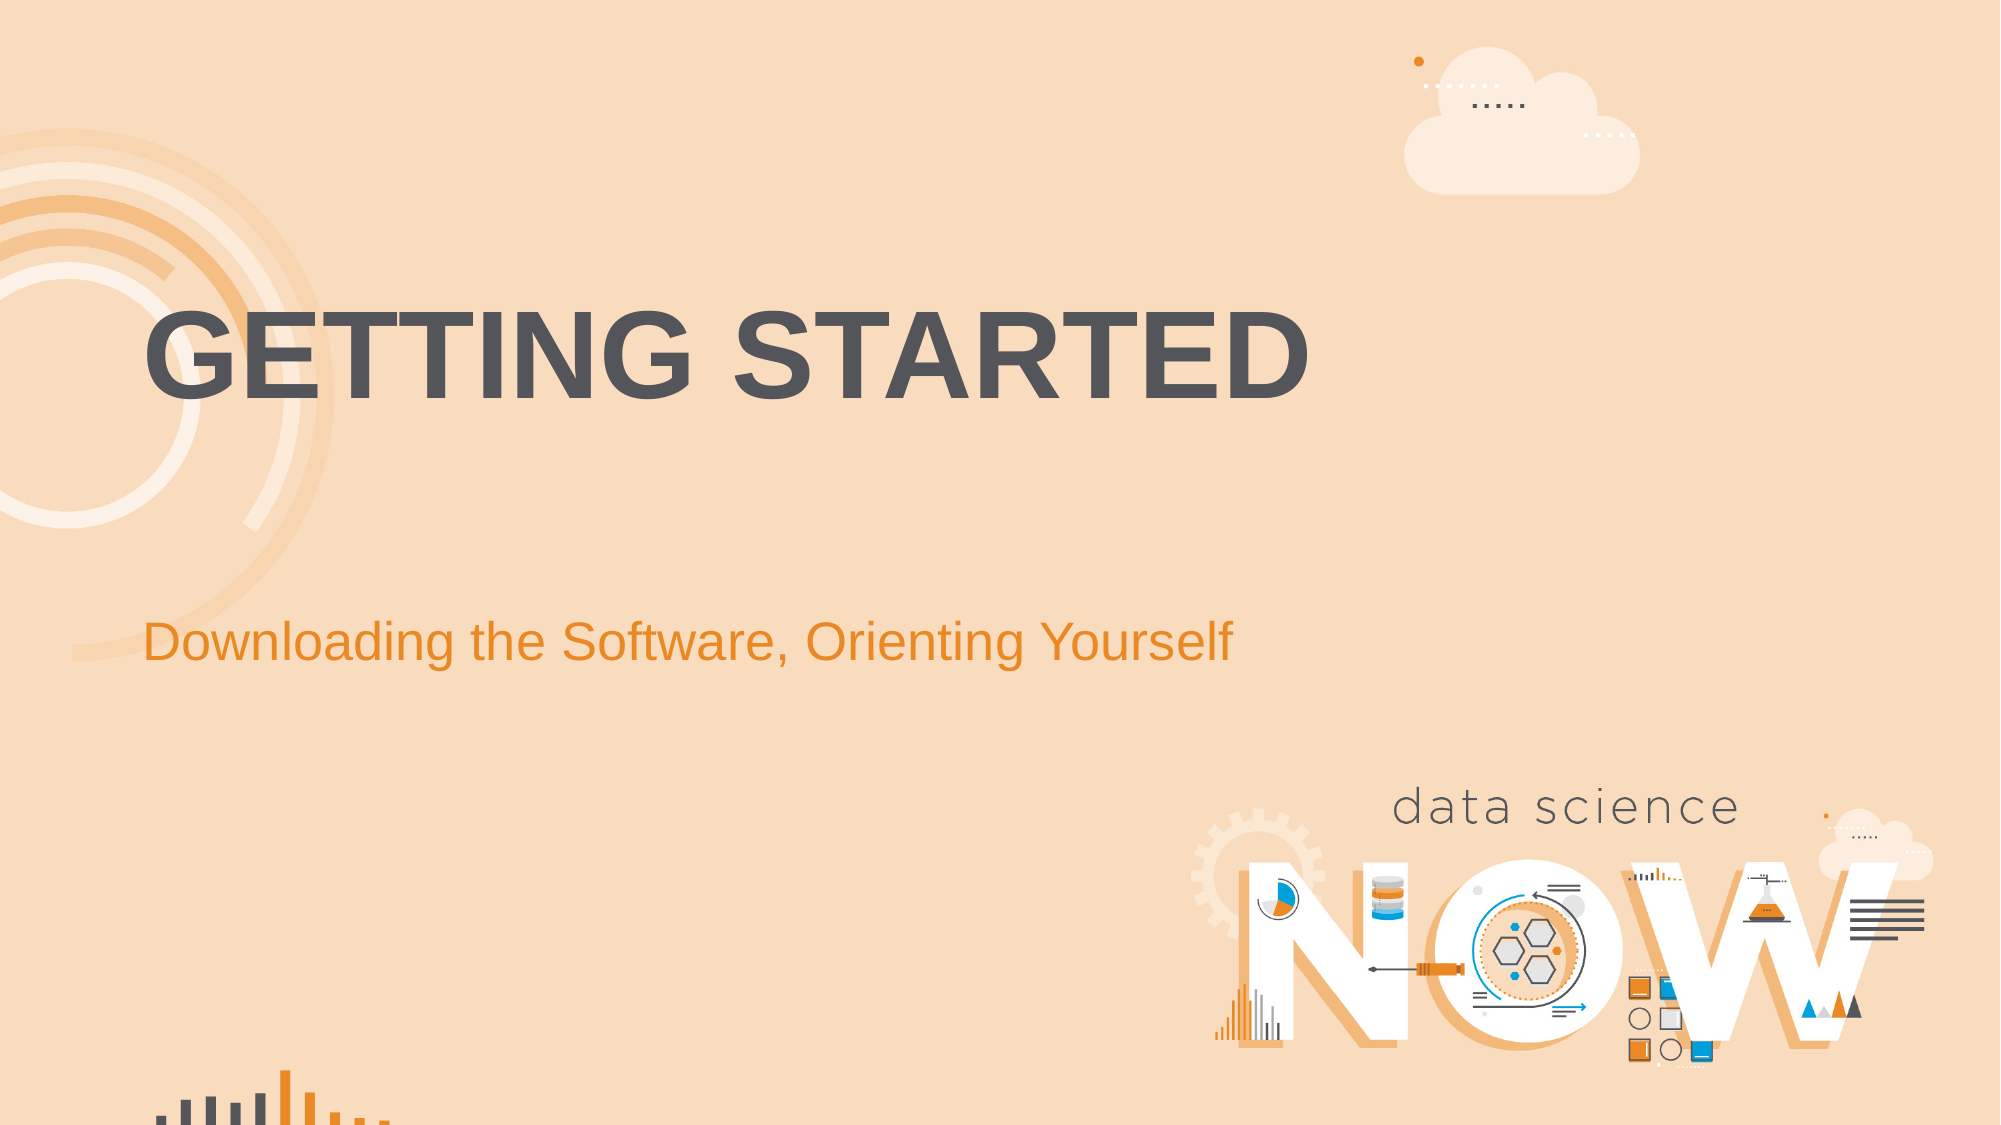

# Getting Started
Downloading the Software, Orienting Yourself